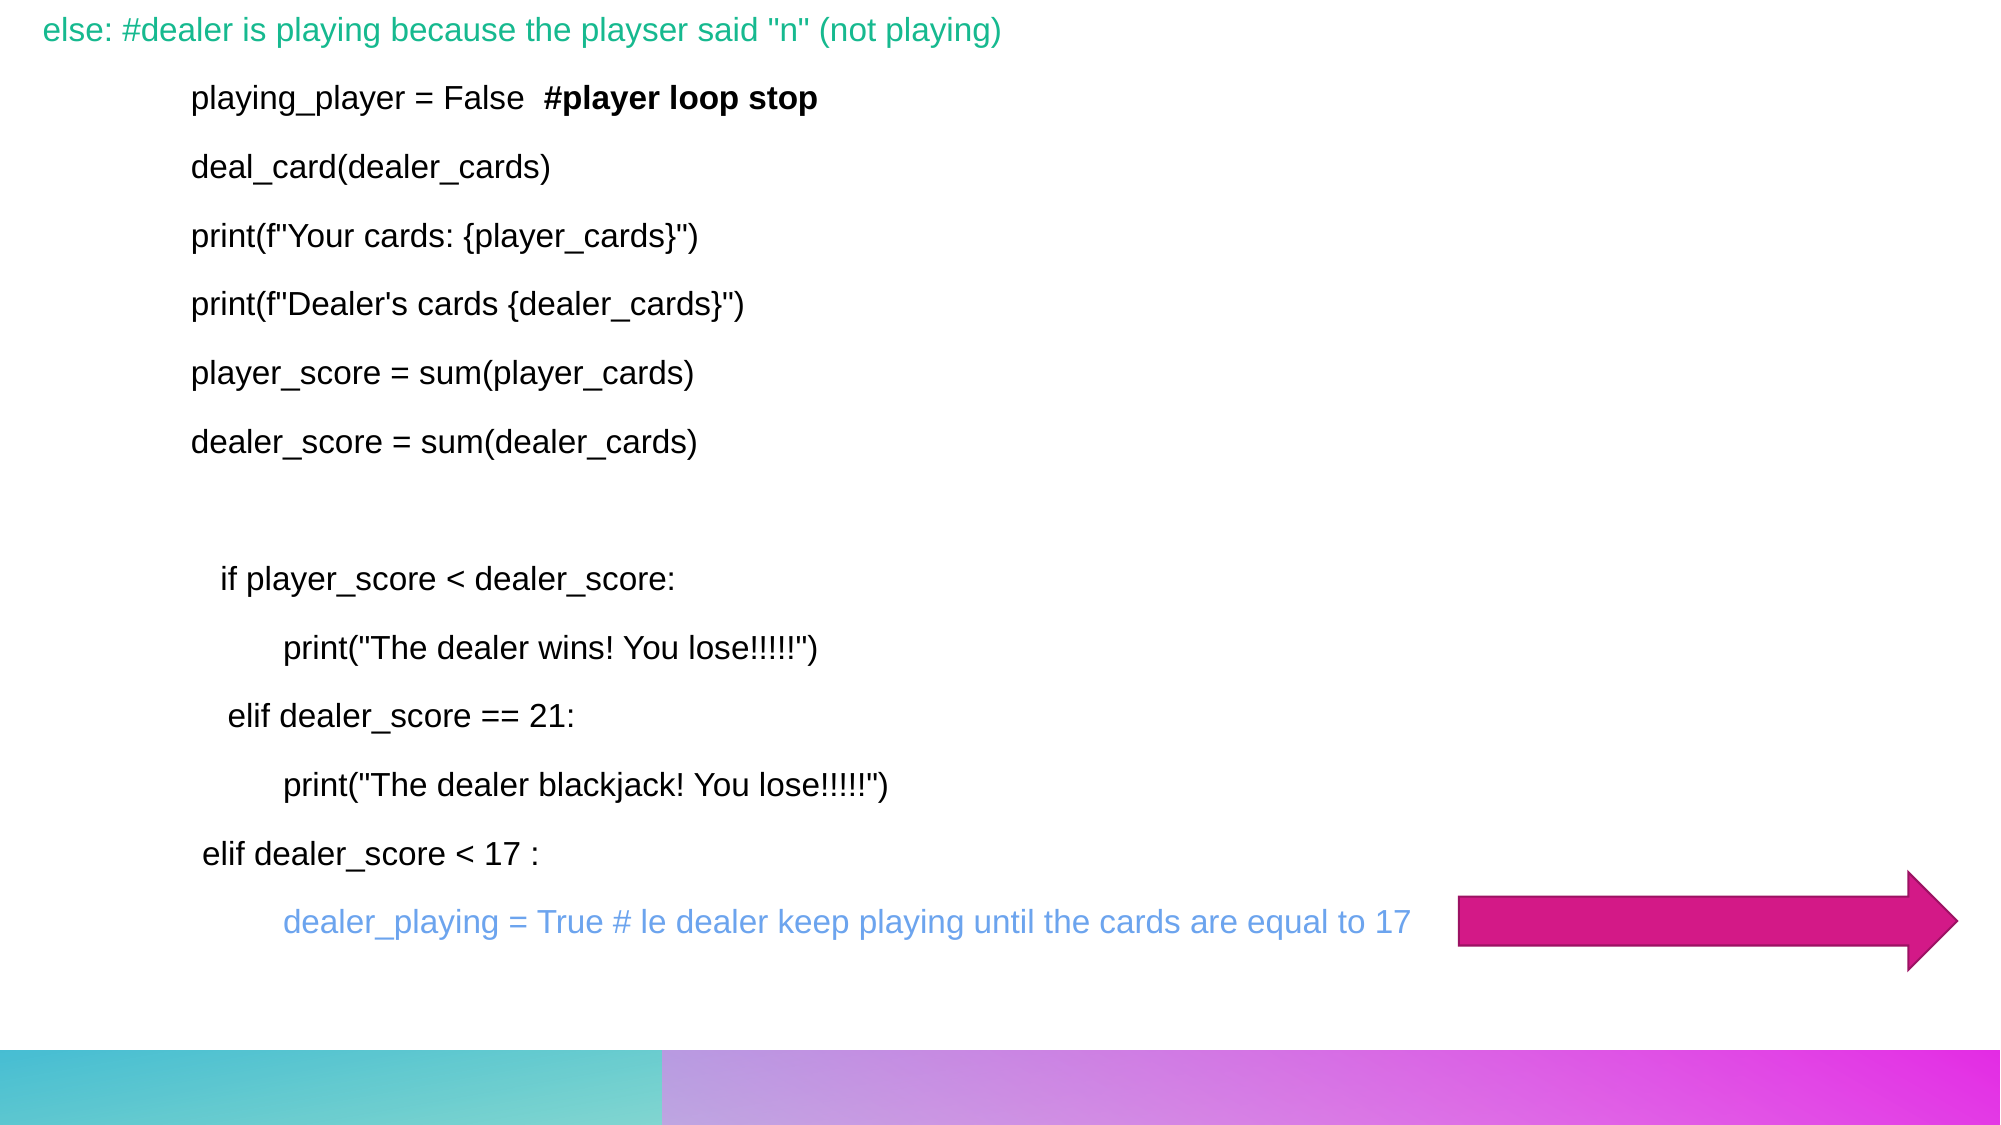

else: #dealer is playing because the playser said "n" (not playing)
                playing_player = False  #player loop stop
                deal_card(dealer_cards)
                print(f"Your cards: {player_cards}")
                print(f"Dealer's cards {dealer_cards}")
                player_score = sum(player_cards)
                dealer_score = sum(dealer_cards)

             	   if player_score < dealer_score:
                          print("The dealer wins! You lose!!!!!")
                    elif dealer_score == 21:
                          print("The dealer blackjack! You lose!!!!!")
               	 elif dealer_score < 17 :
                          dealer_playing = True # le dealer keep playing until the cards are equal to 17